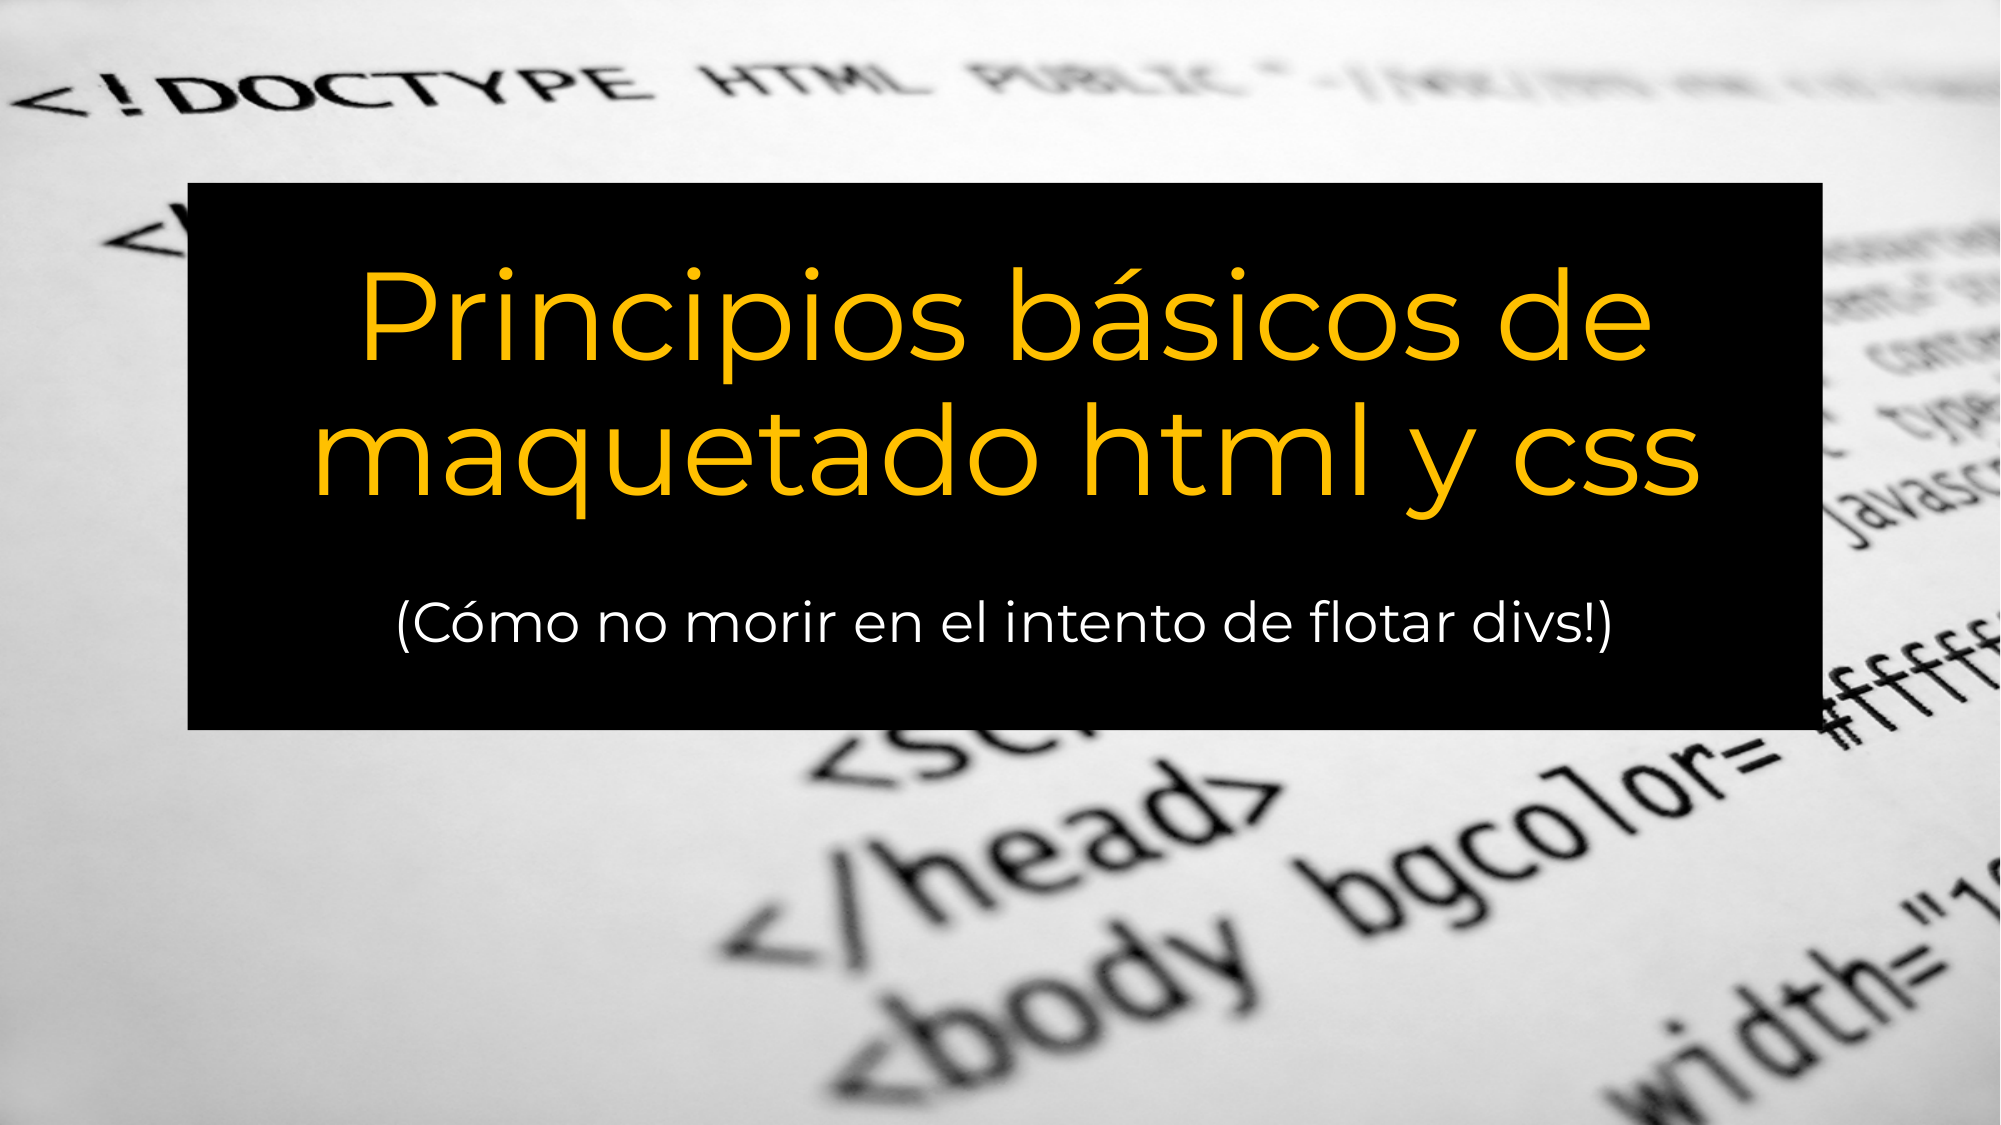

# Principios básicos de maquetado html y css (Cómo no morir en el intento de flotar divs!)